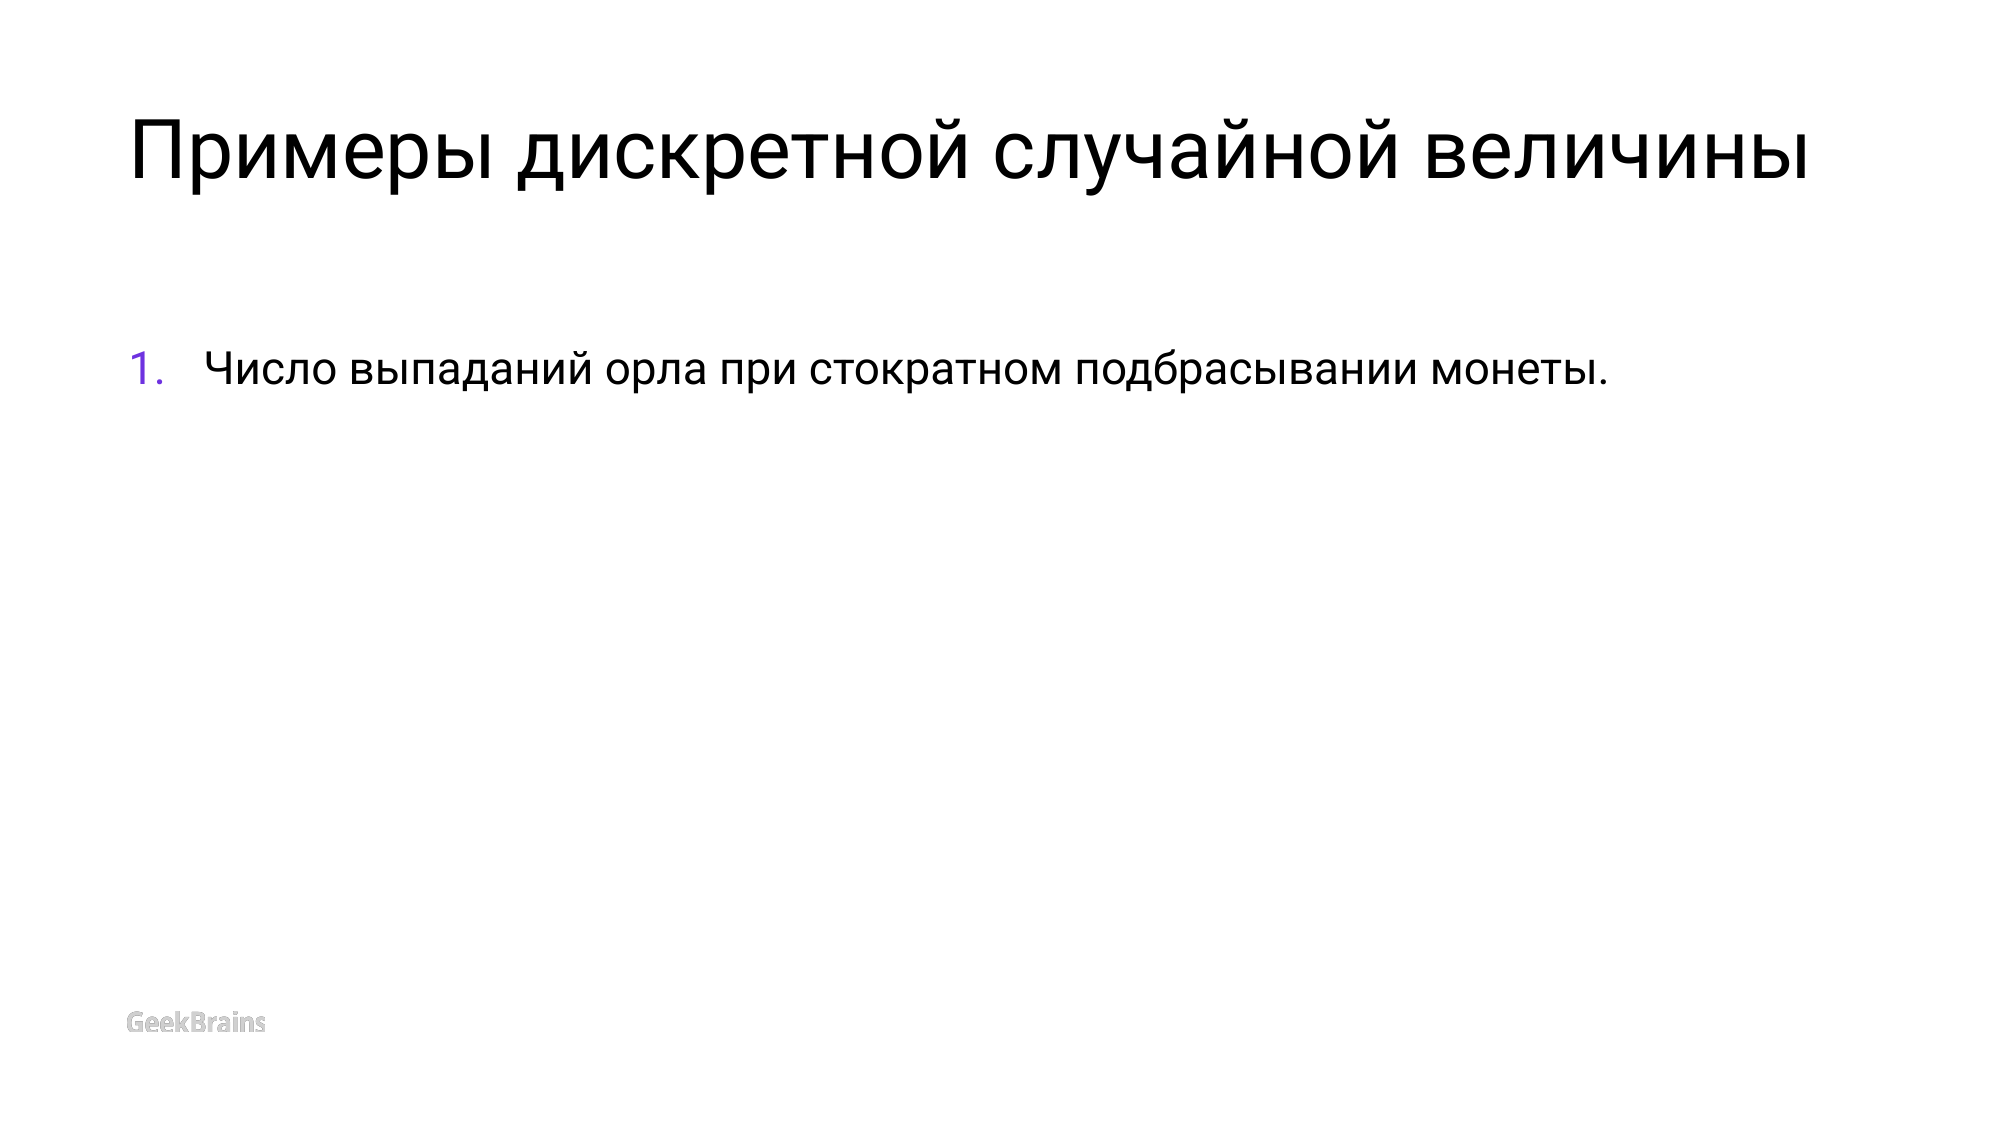

# Примеры дискретной случайной величины
Число выпаданий орла при стократном подбрасывании монеты.